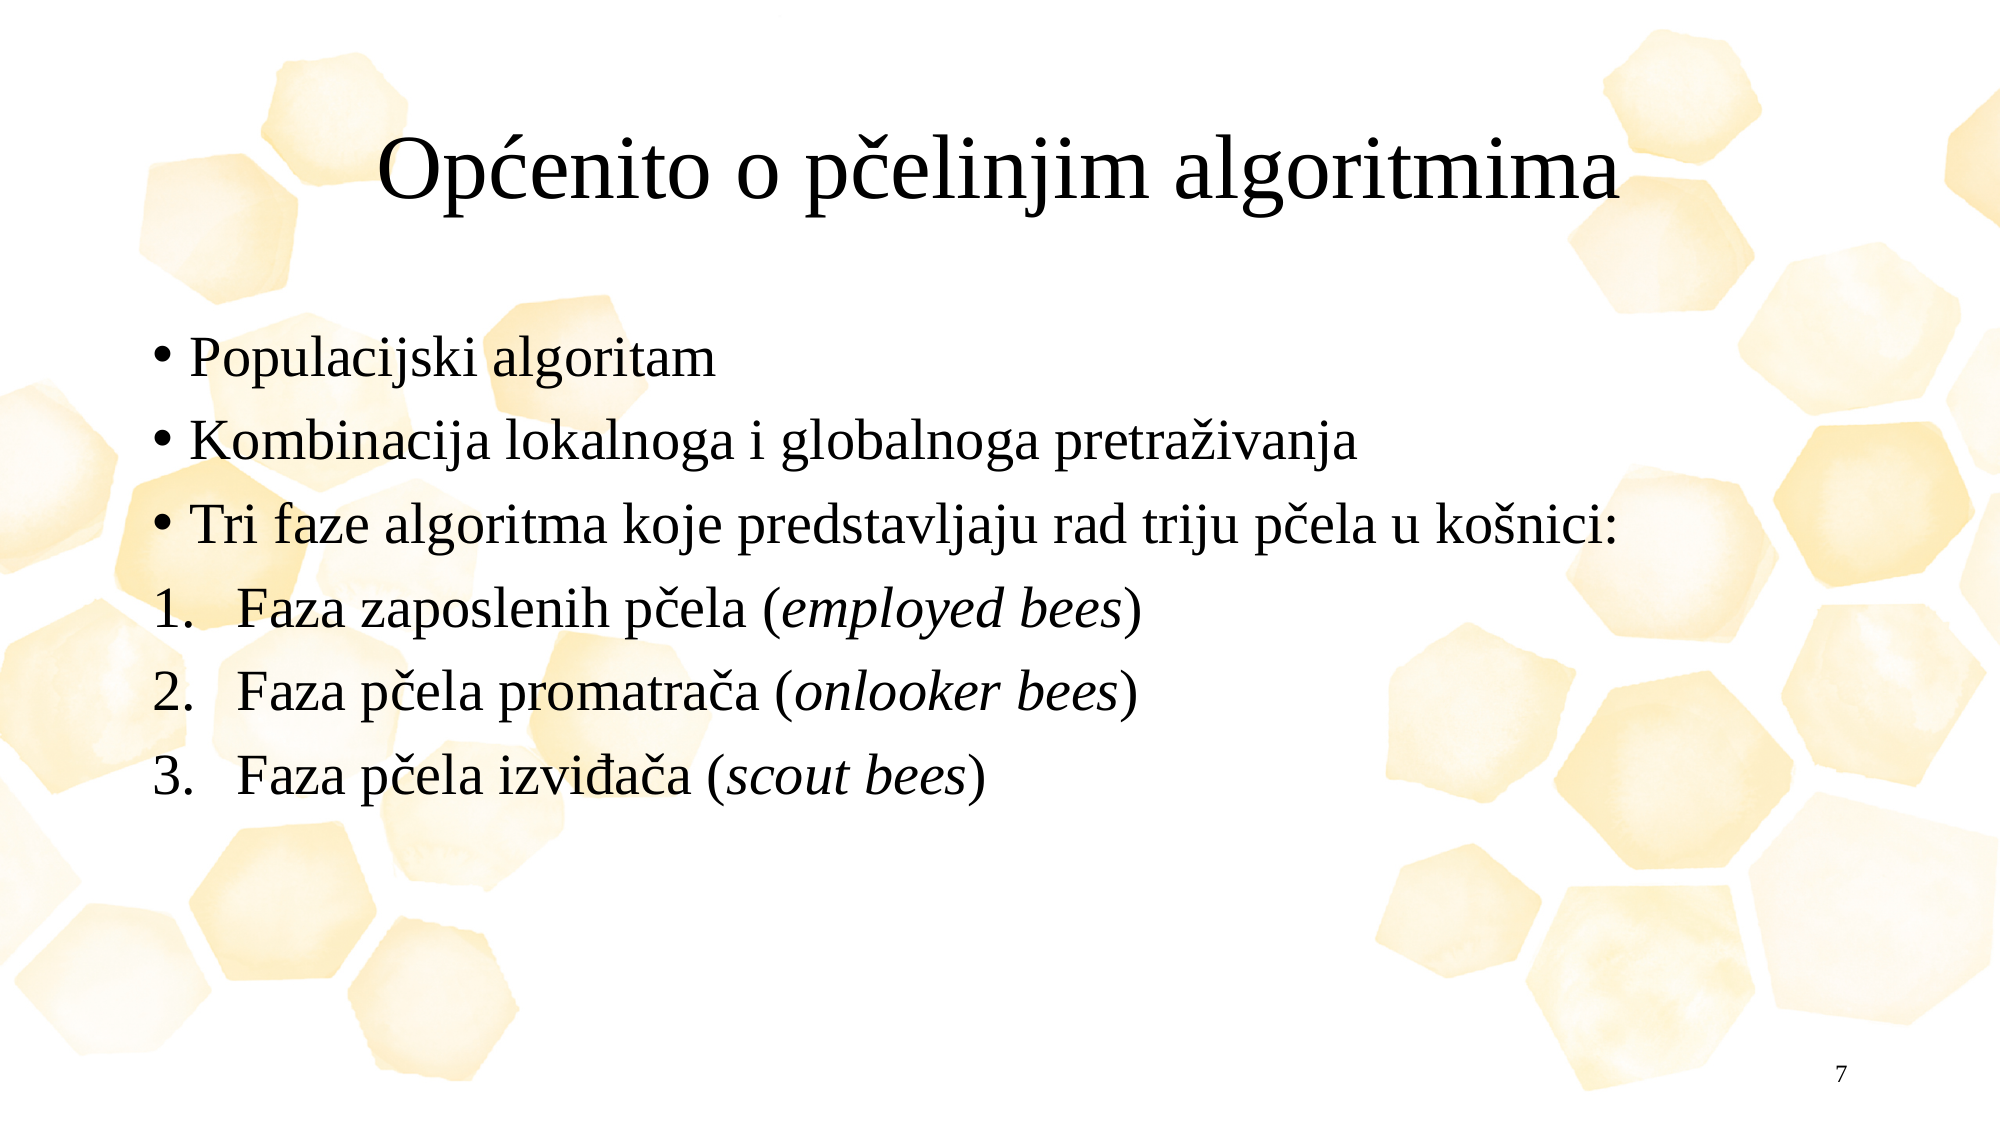

# Općenito o pčelinjim algoritmima
Populacijski algoritam
Kombinacija lokalnoga i globalnoga pretraživanja
Tri faze algoritma koje predstavljaju rad triju pčela u košnici:
Faza zaposlenih pčela (employed bees)
Faza pčela promatrača (onlooker bees)
Faza pčela izviđača (scout bees)
7